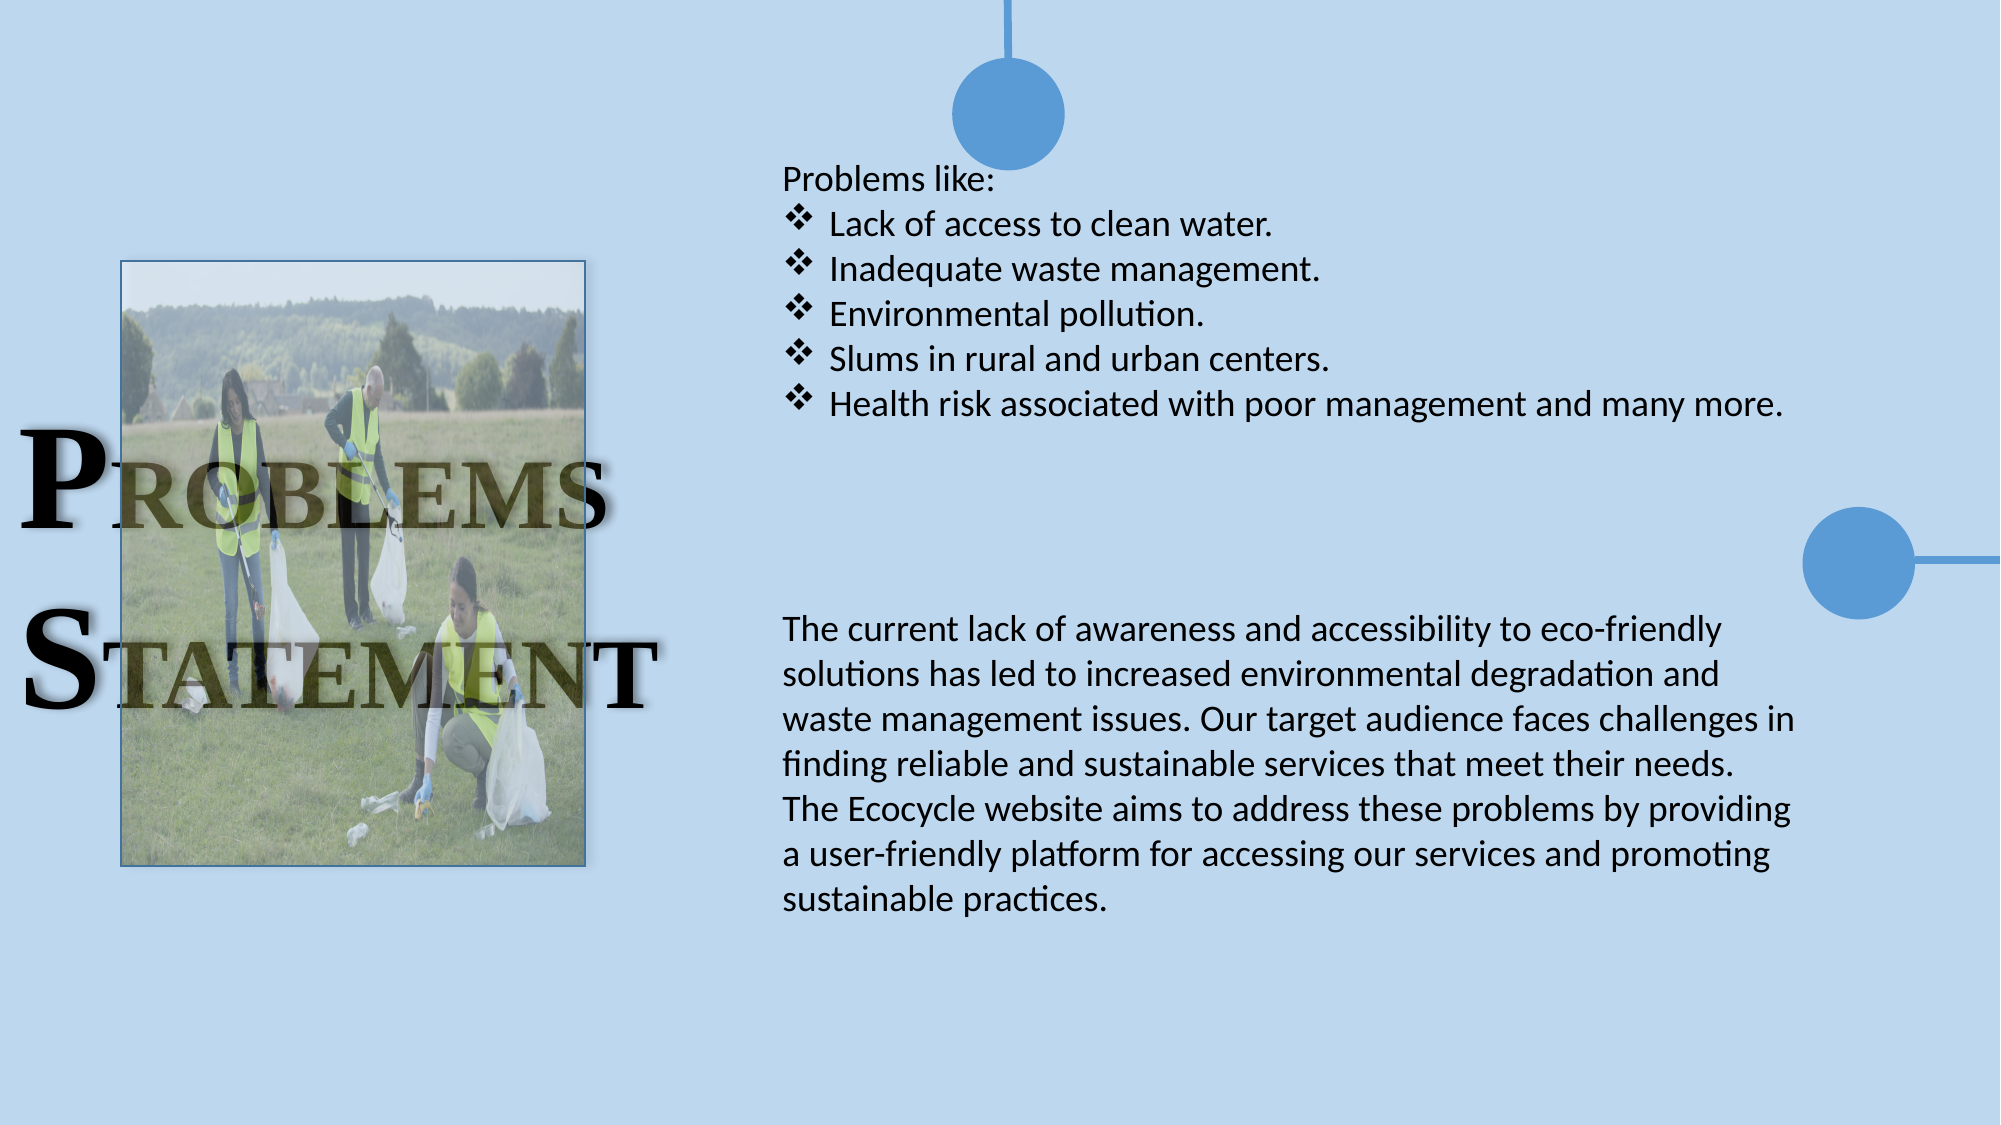

Problems like:
Lack of access to clean water.
Inadequate waste management.
Environmental pollution.
Slums in rural and urban centers.
Health risk associated with poor management and many more.

The current lack of awareness and accessibility to eco-friendly solutions has led to increased environmental degradation and waste management issues. Our target audience faces challenges in finding reliable and sustainable services that meet their needs.
The Ecocycle website aims to address these problems by providing a user-friendly platform for accessing our services and promoting sustainable practices.

PROBLEMS STATEMENT